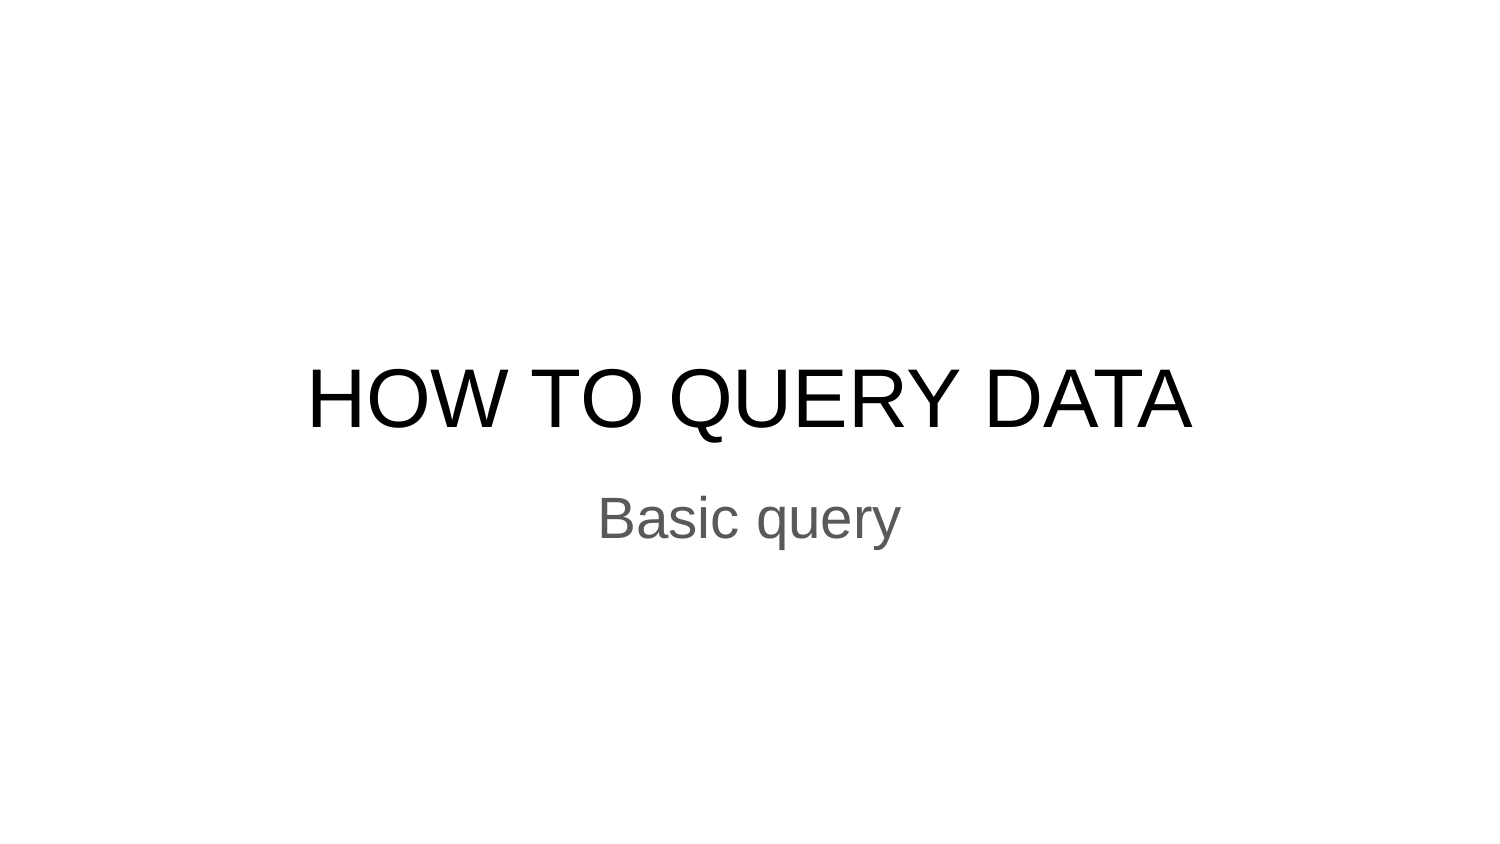

# HOW TO QUERY DATA
Basic query